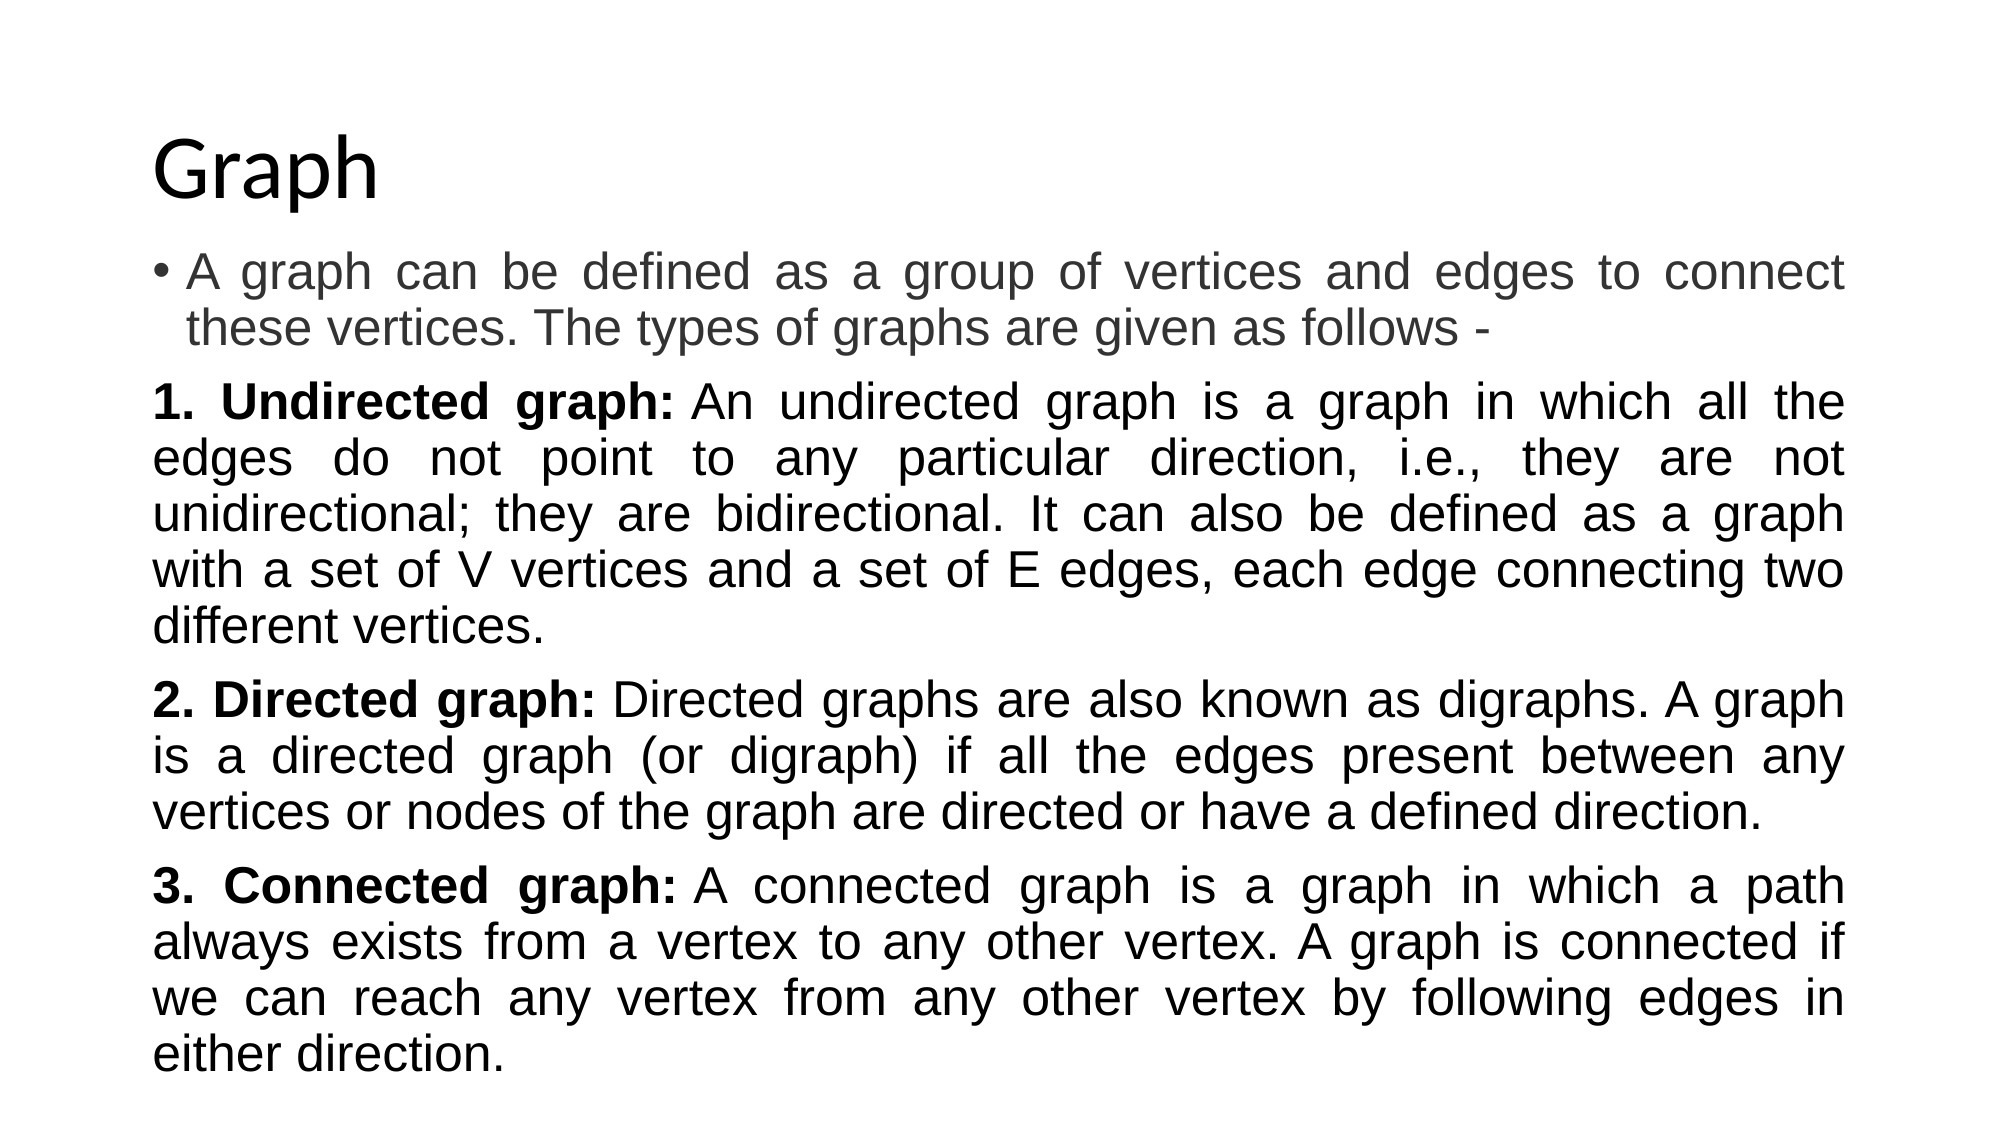

# Graph
A graph can be defined as a group of vertices and edges to connect these vertices. The types of graphs are given as follows -
1. Undirected graph: An undirected graph is a graph in which all the edges do not point to any particular direction, i.e., they are not unidirectional; they are bidirectional. It can also be defined as a graph with a set of V vertices and a set of E edges, each edge connecting two different vertices.
2. Directed graph: Directed graphs are also known as digraphs. A graph is a directed graph (or digraph) if all the edges present between any vertices or nodes of the graph are directed or have a defined direction.
3. Connected graph: A connected graph is a graph in which a path always exists from a vertex to any other vertex. A graph is connected if we can reach any vertex from any other vertex by following edges in either direction.